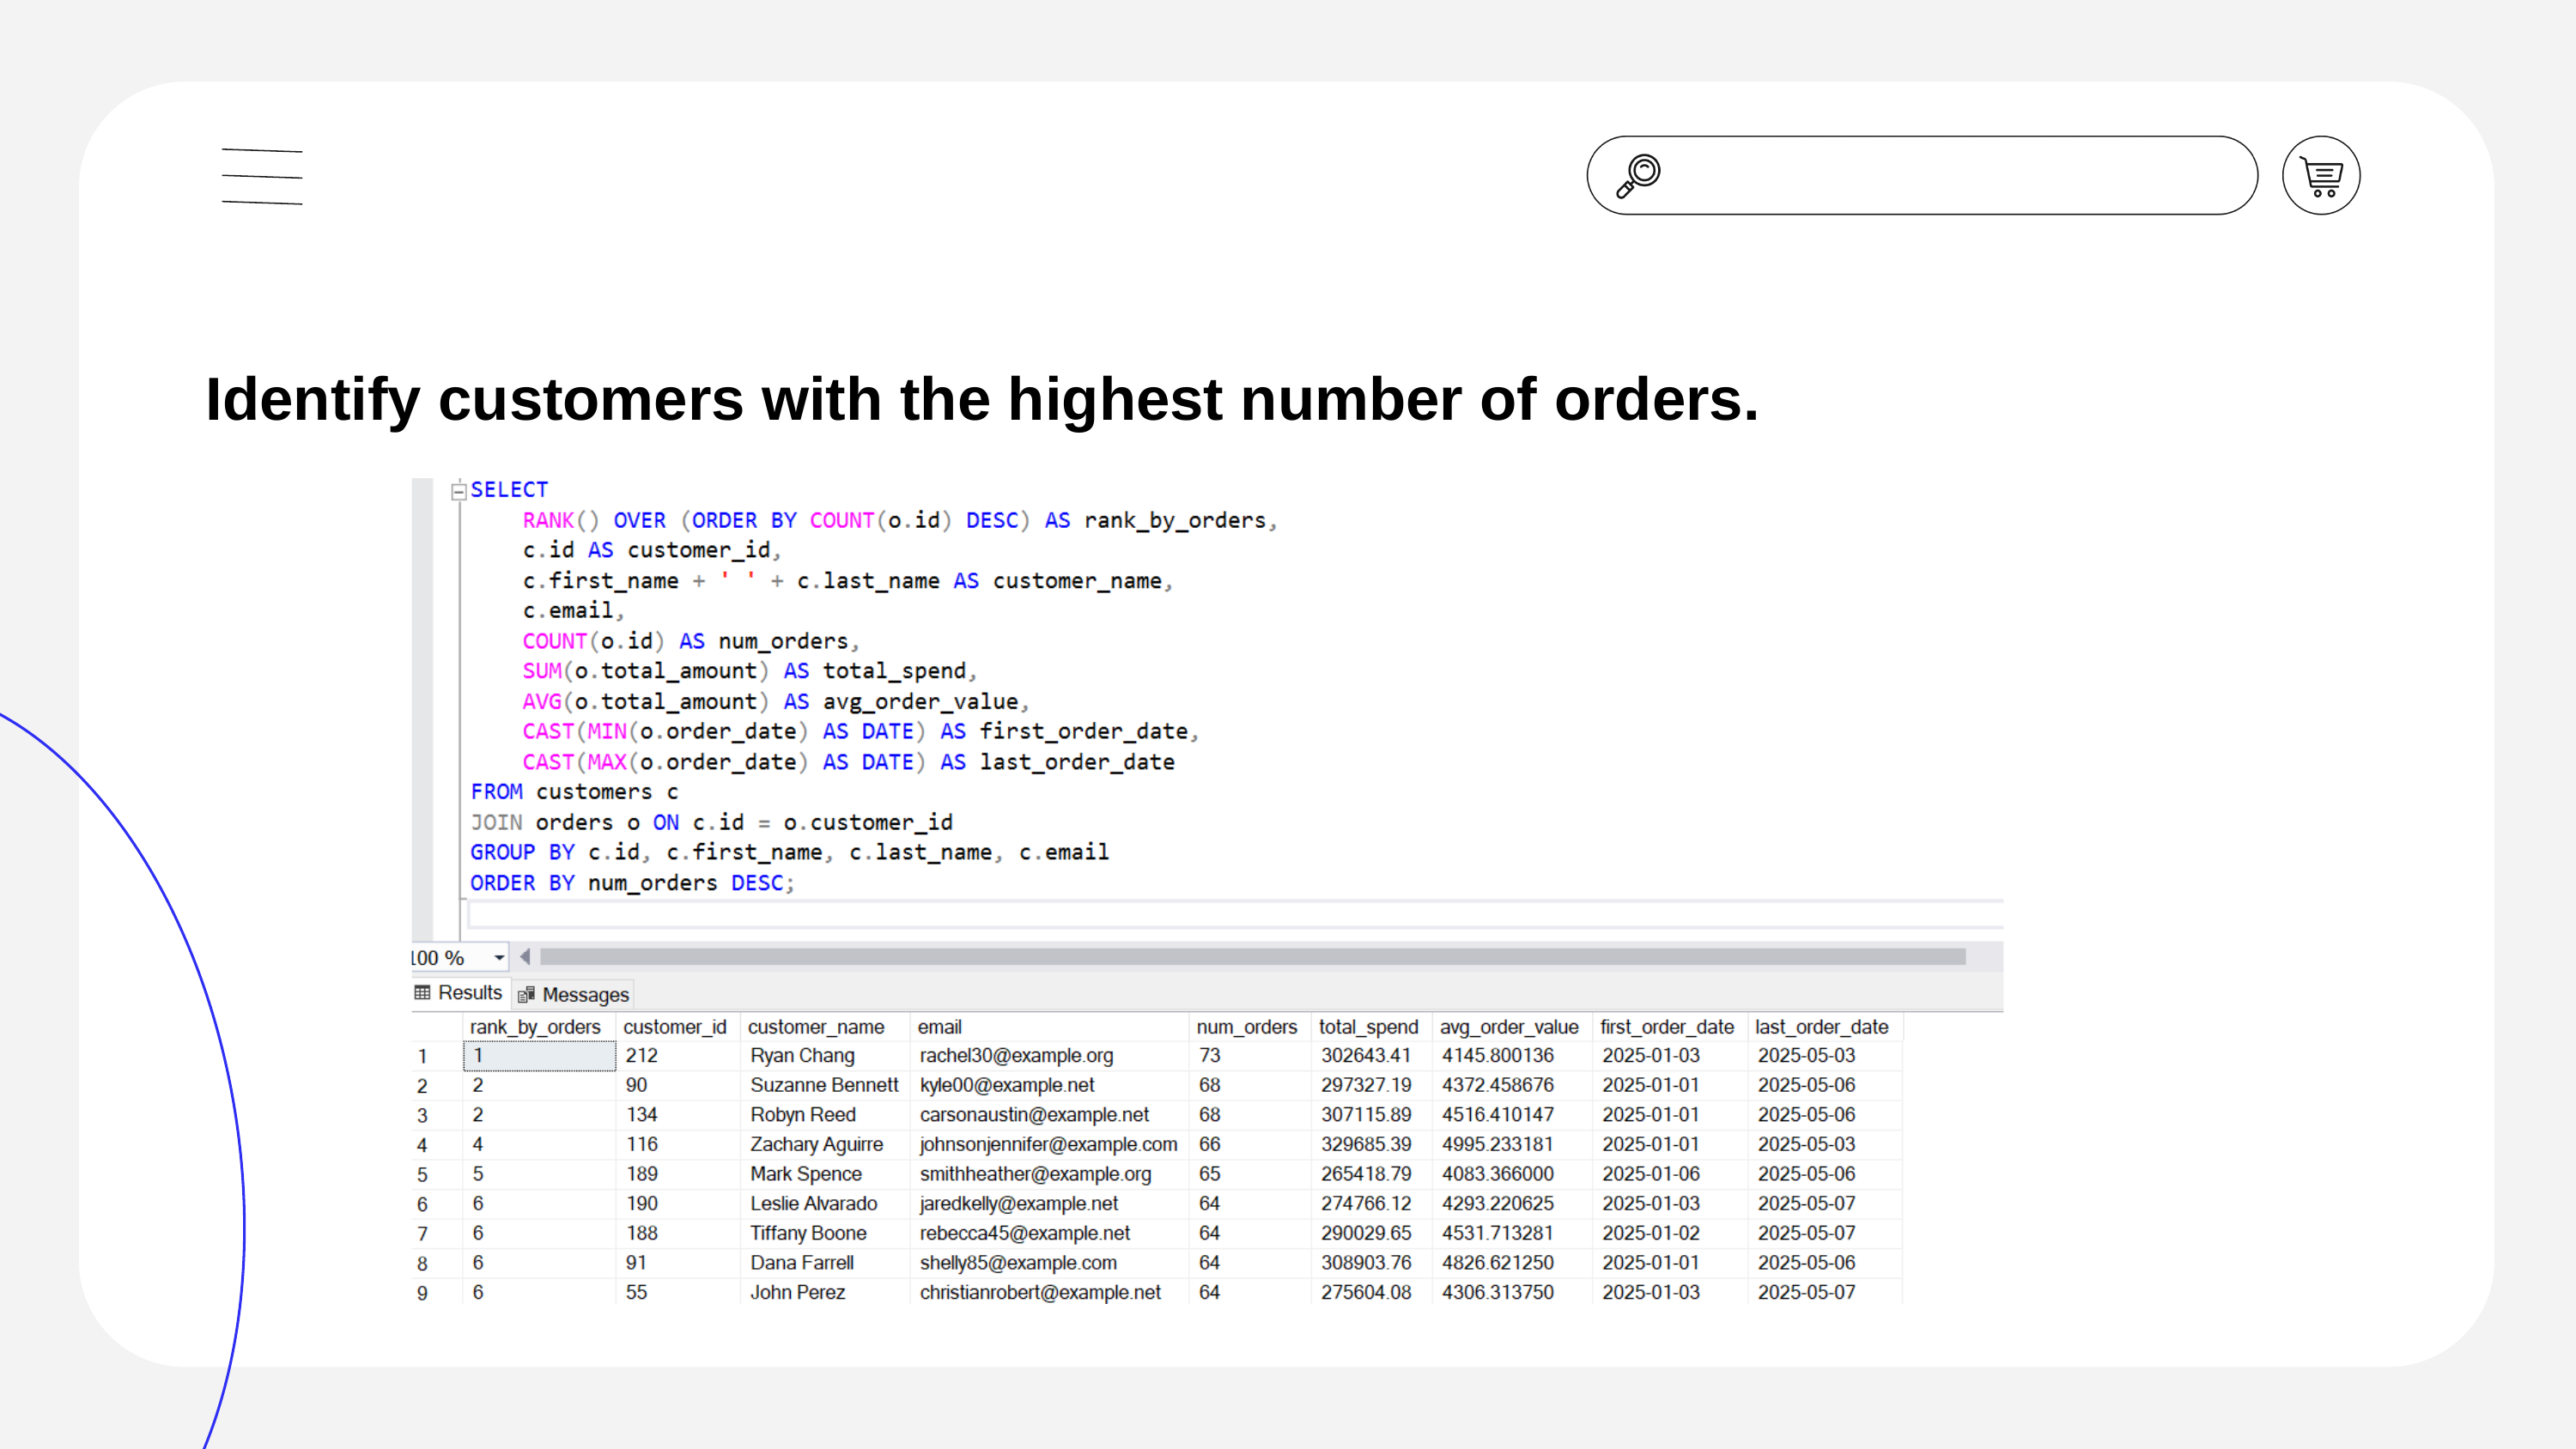

Identify customers with the highest number of orders.